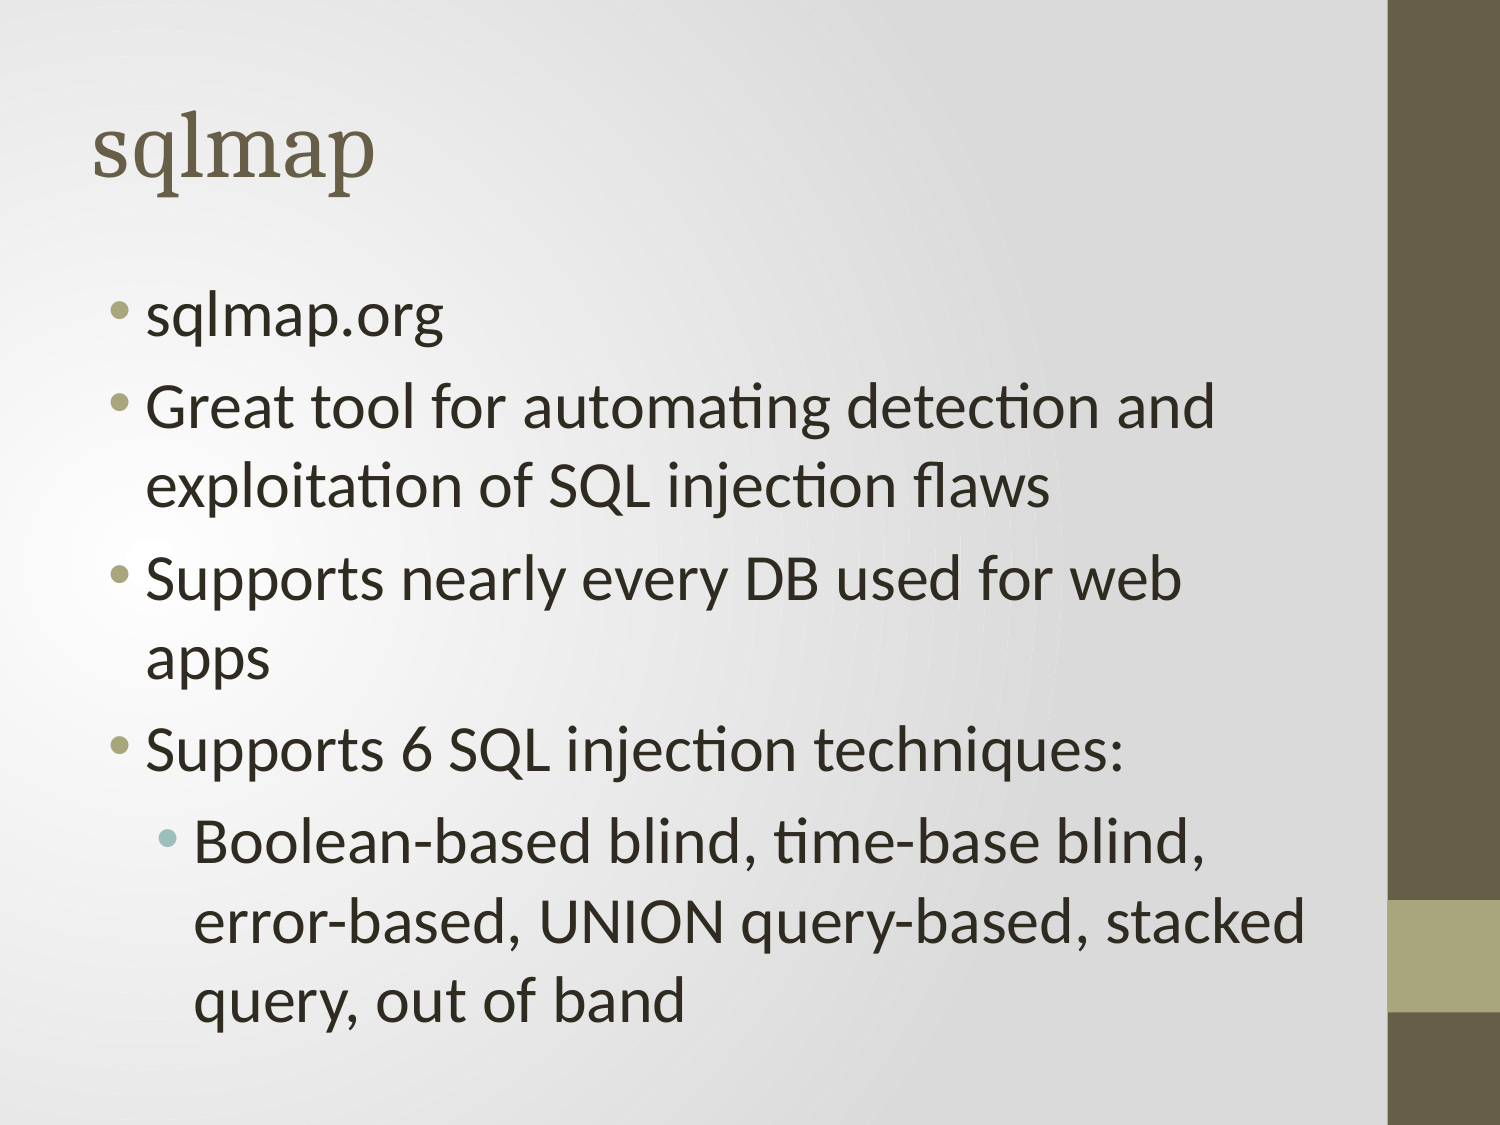

# sqlmap
sqlmap.org
Great tool for automating detection and exploitation of SQL injection flaws
Supports nearly every DB used for web apps
Supports 6 SQL injection techniques:
Boolean-based blind, time-base blind, error-based, UNION query-based, stacked query, out of band